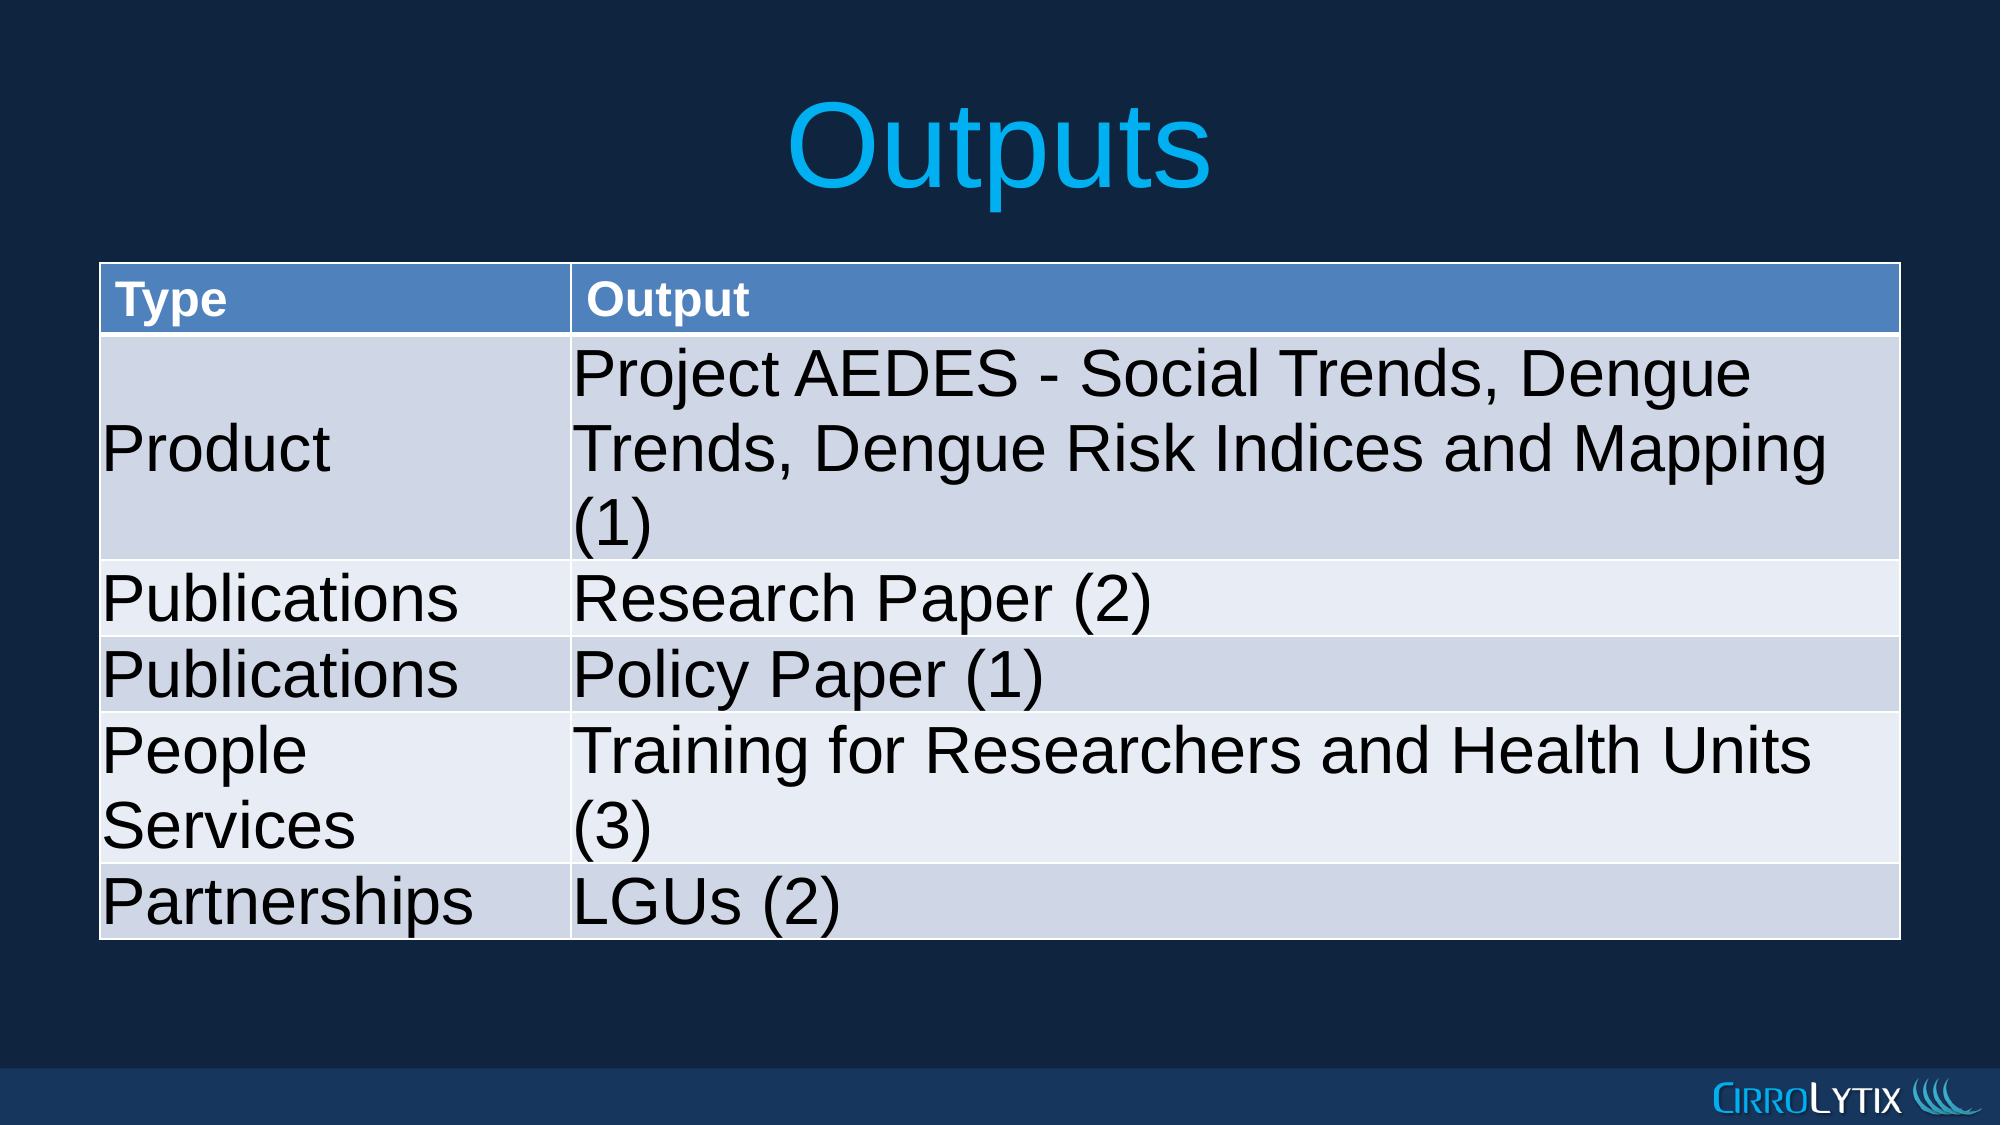

# Outputs

| Type | Output |
| --- | --- |
| Product | Project AEDES - Social Trends, Dengue Trends, Dengue Risk Indices and Mapping (1) |
| Publications | Research Paper (2) |
| Publications | Policy Paper (1) |
| People Services | Training for Researchers and Health Units (3) |
| Partnerships | LGUs (2) |